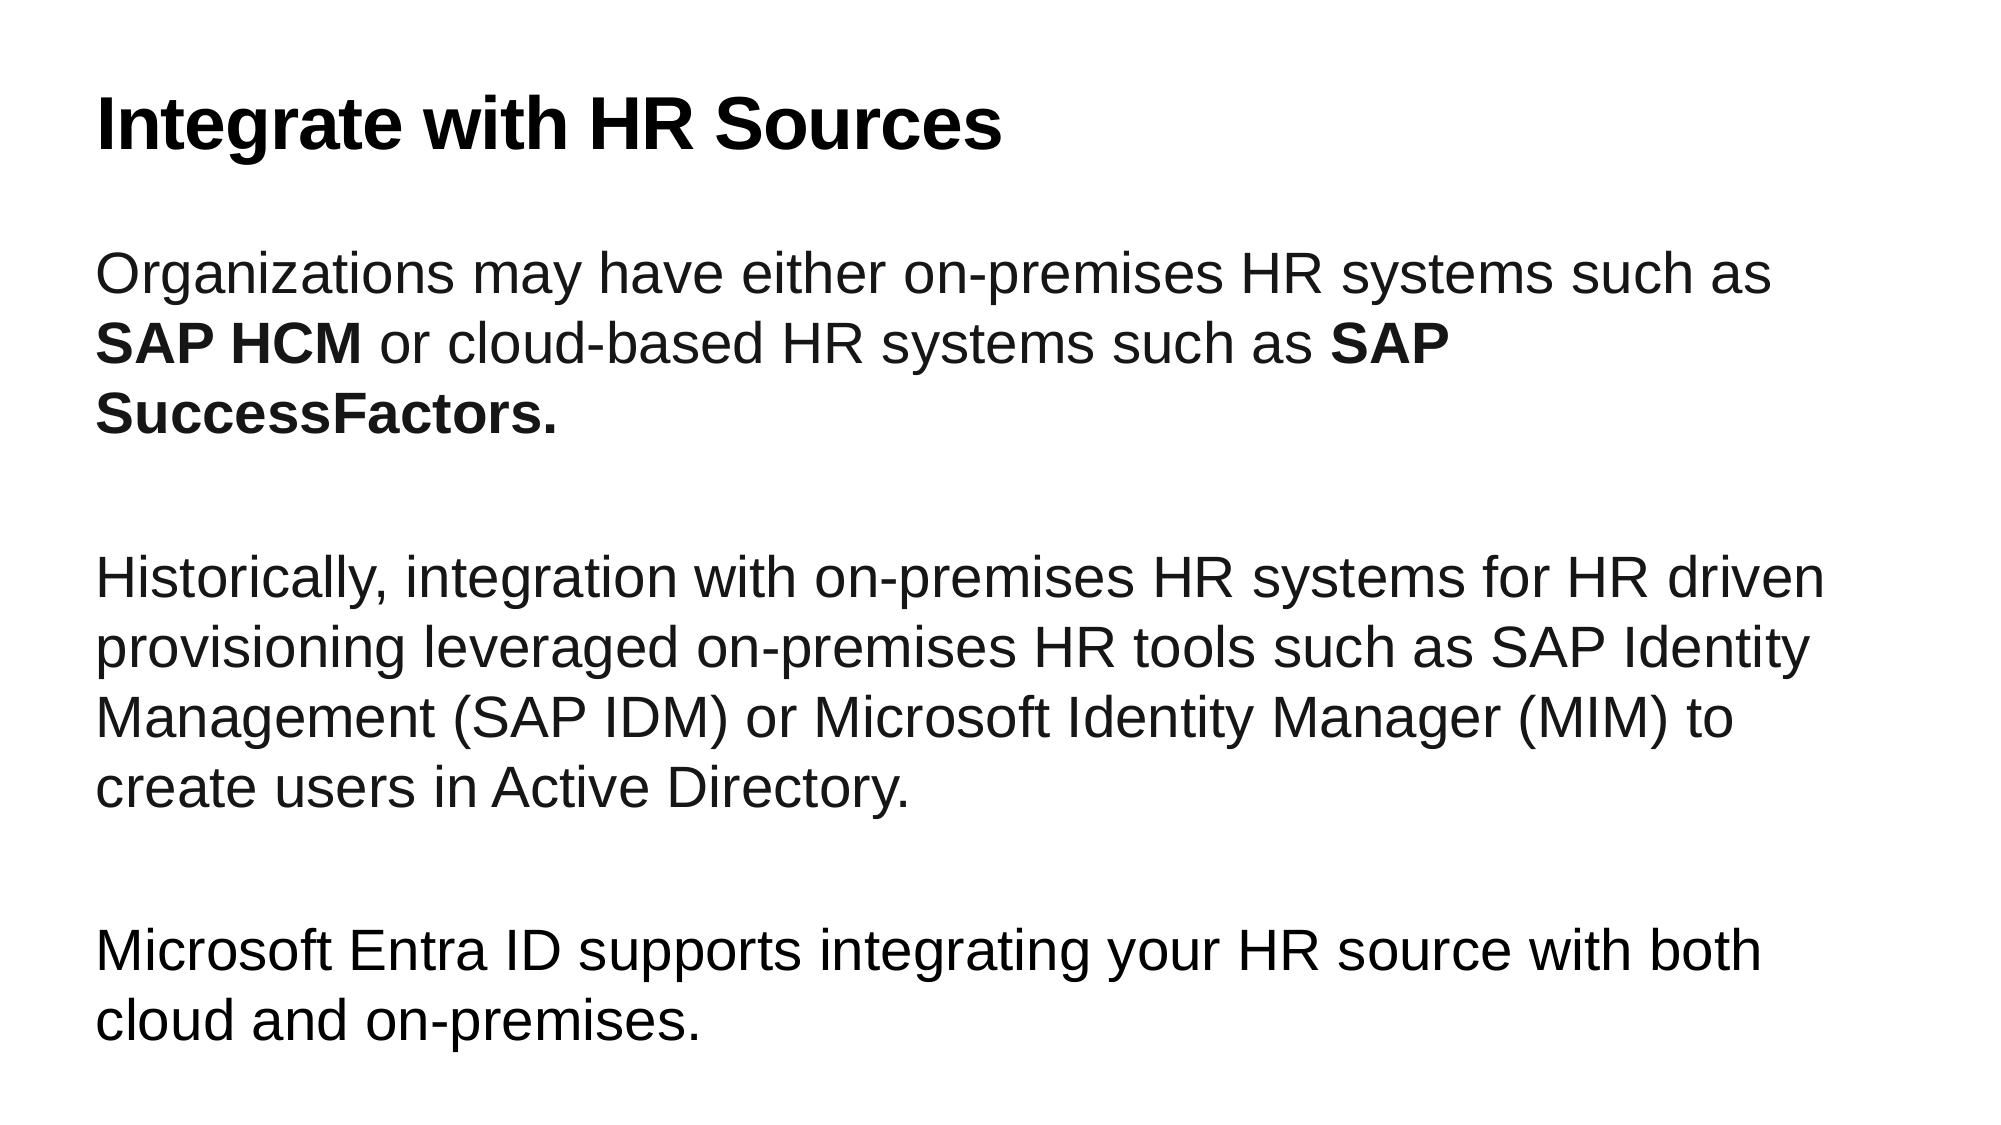

# Integrate with HR Sources
Organizations may have either on-premises HR systems such as SAP HCM or cloud-based HR systems such as SAP SuccessFactors.

Historically, integration with on-premises HR systems for HR driven provisioning leveraged on-premises HR tools such as SAP Identity Management (SAP IDM) or Microsoft Identity Manager (MIM) to create users in Active Directory.

Microsoft Entra ID supports integrating your HR source with both cloud and on-premises.